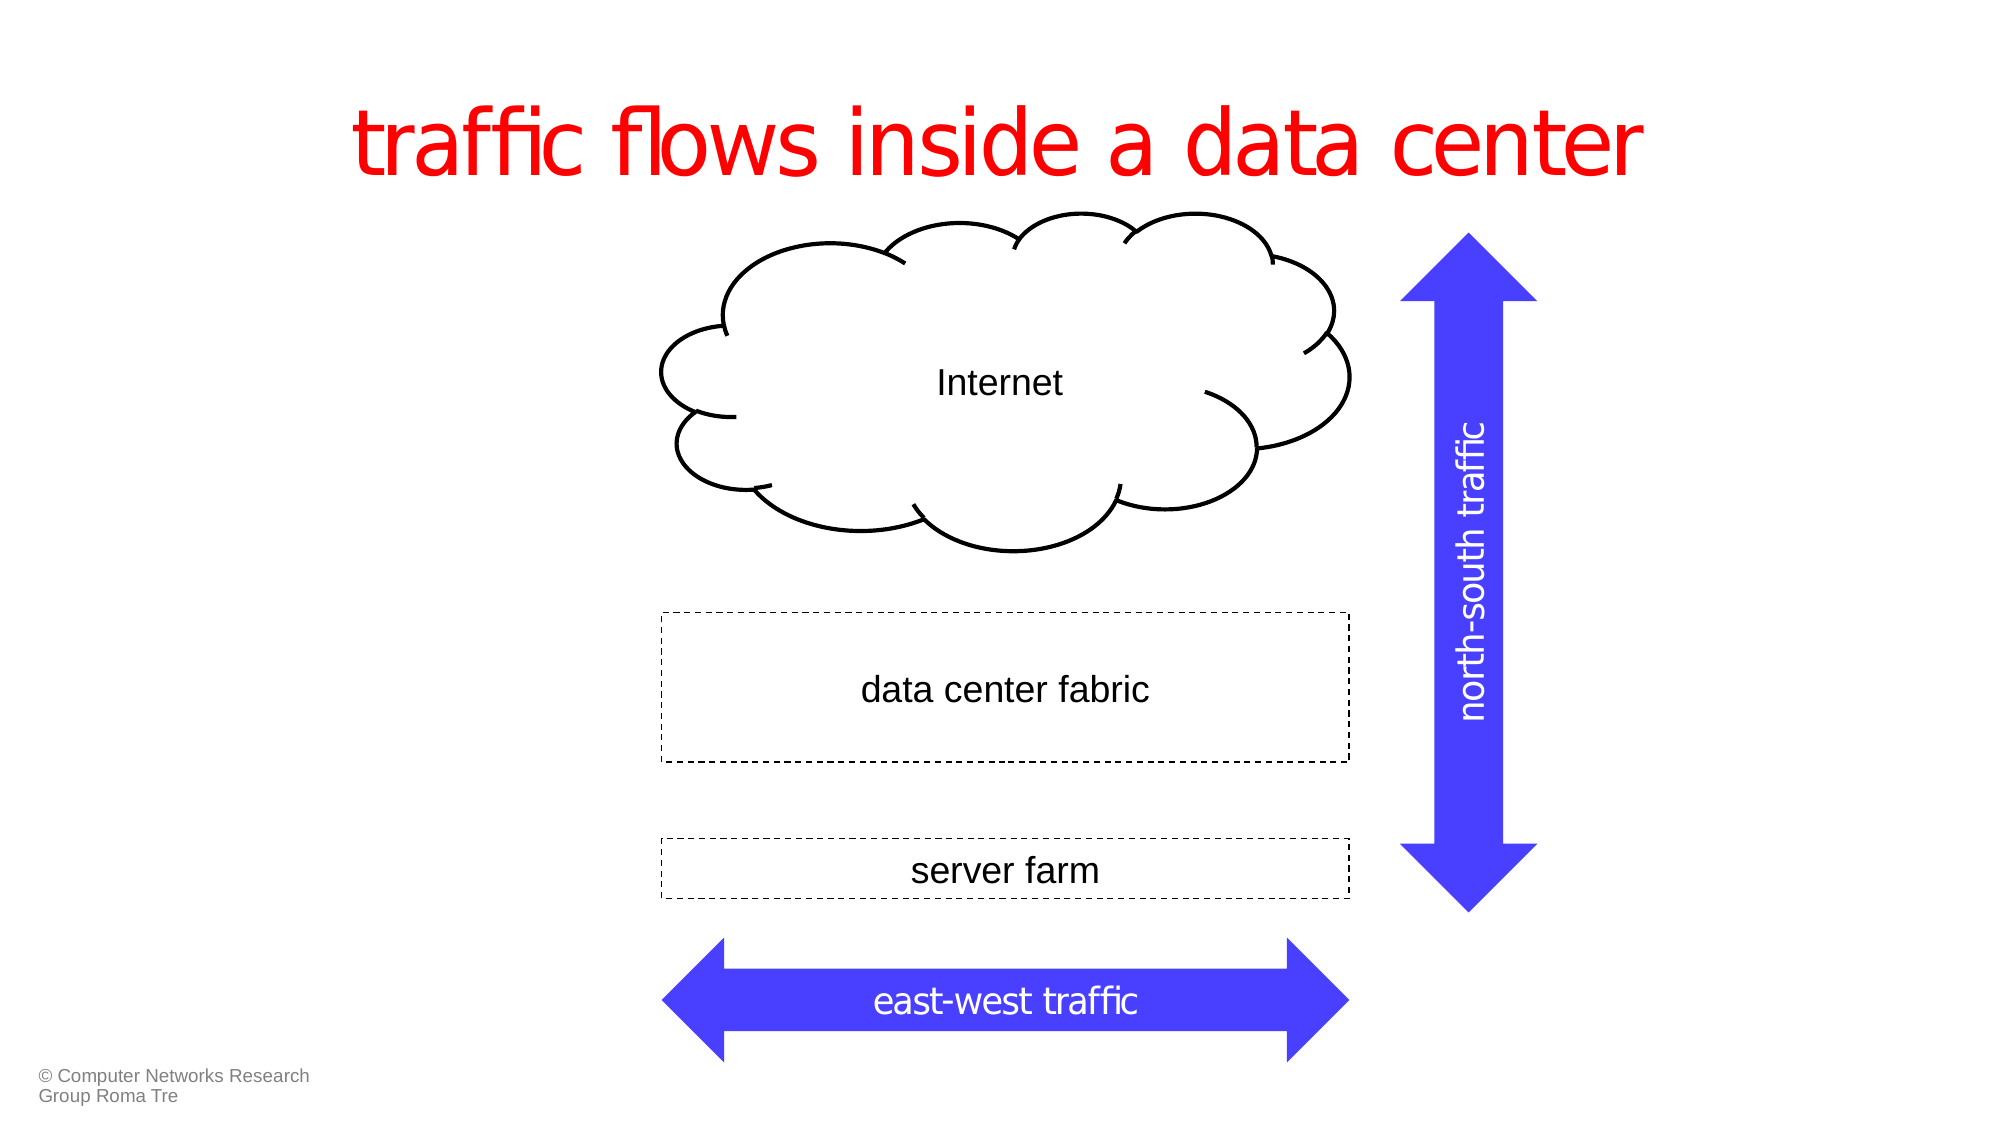

# traffic flows inside a data center

north-south traffic
Internet

data center fabric

server farm
east-west traffic